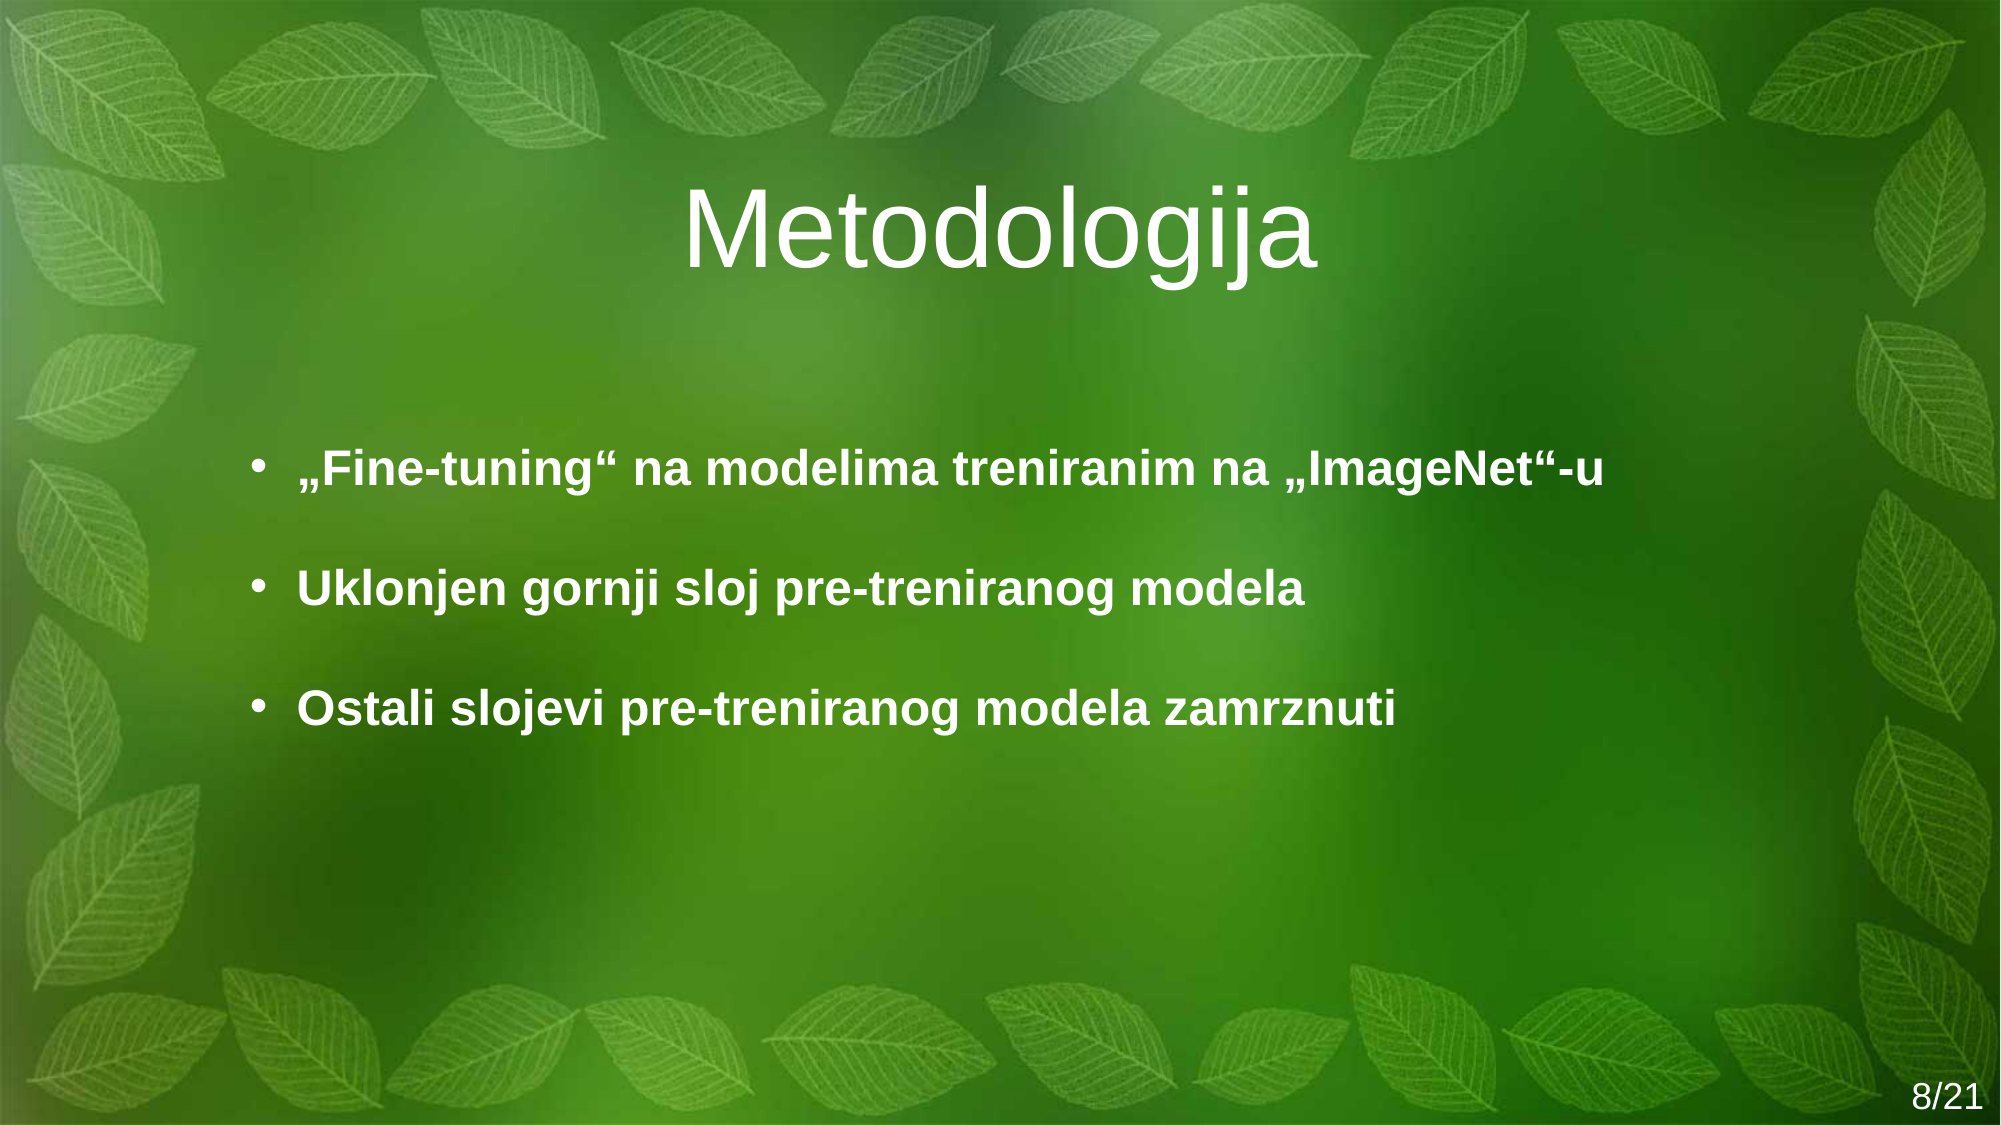

Metodologija
„Fine-tuning“ na modelima treniranim na „ImageNet“-u

Uklonjen gornji sloj pre-treniranog modela

Ostali slojevi pre-treniranog modela zamrznuti
8/21